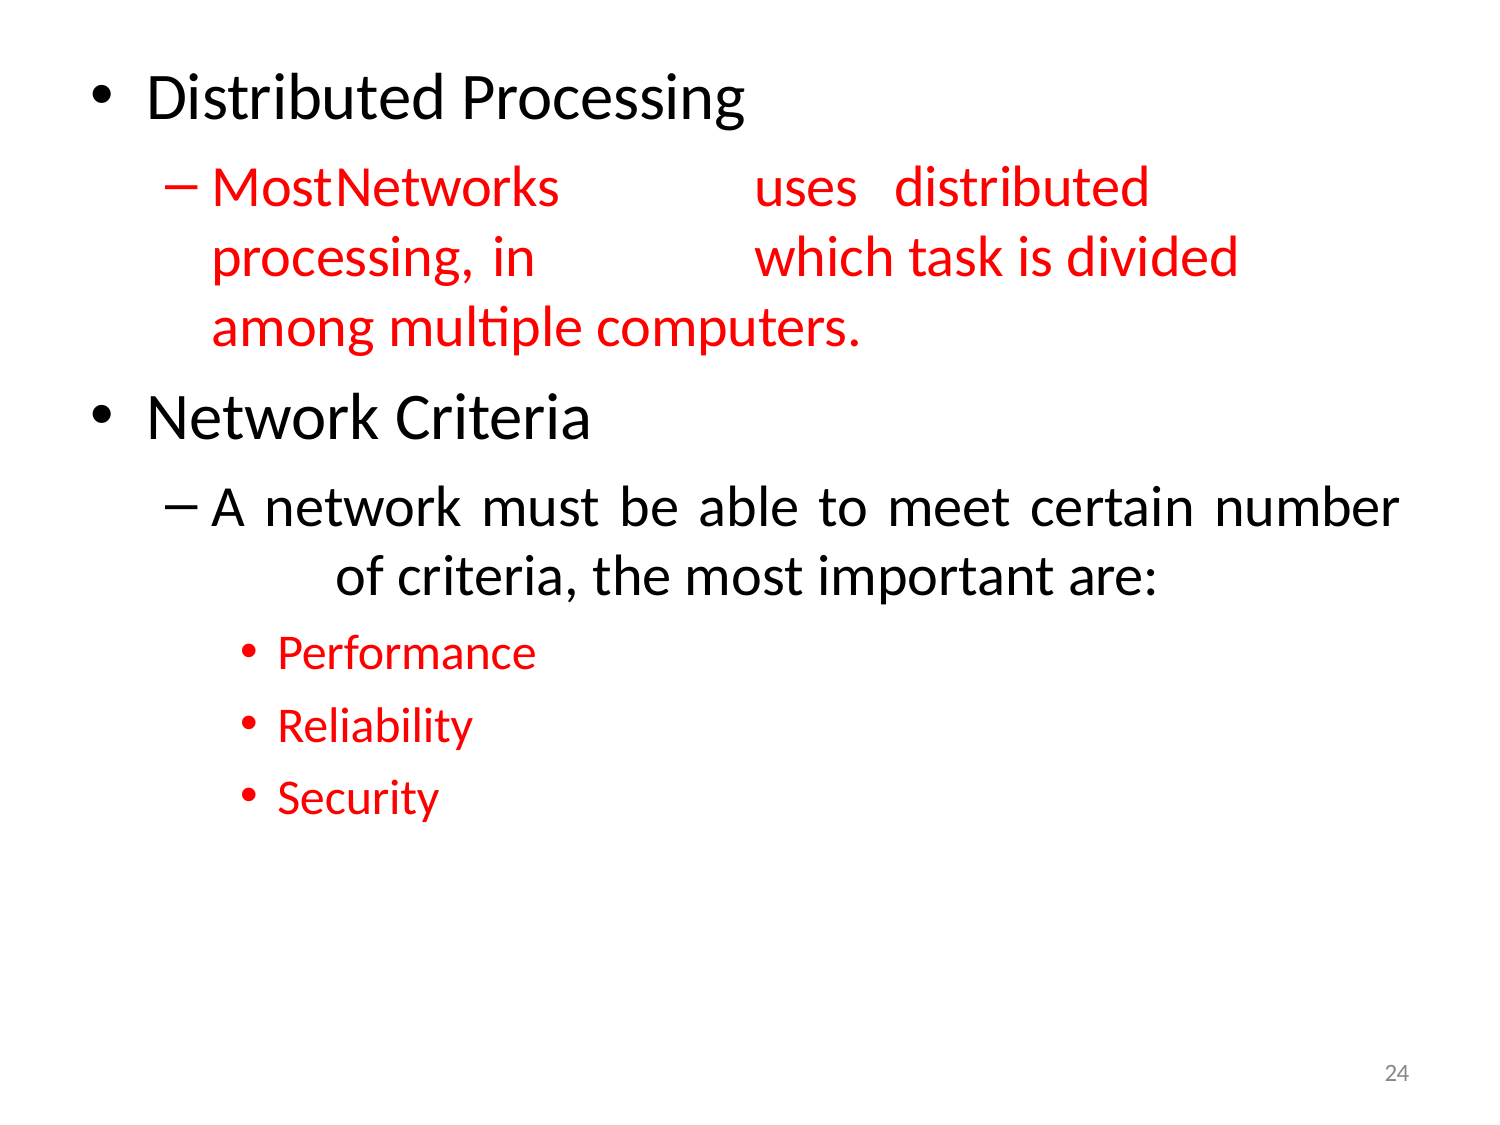

Distributed Processing
Most	Networks	uses	distributed	processing,	in 	which task is divided among multiple computers.
Network Criteria
A network must be able to meet certain number 	of criteria, the most important are:
Performance
Reliability
Security
24